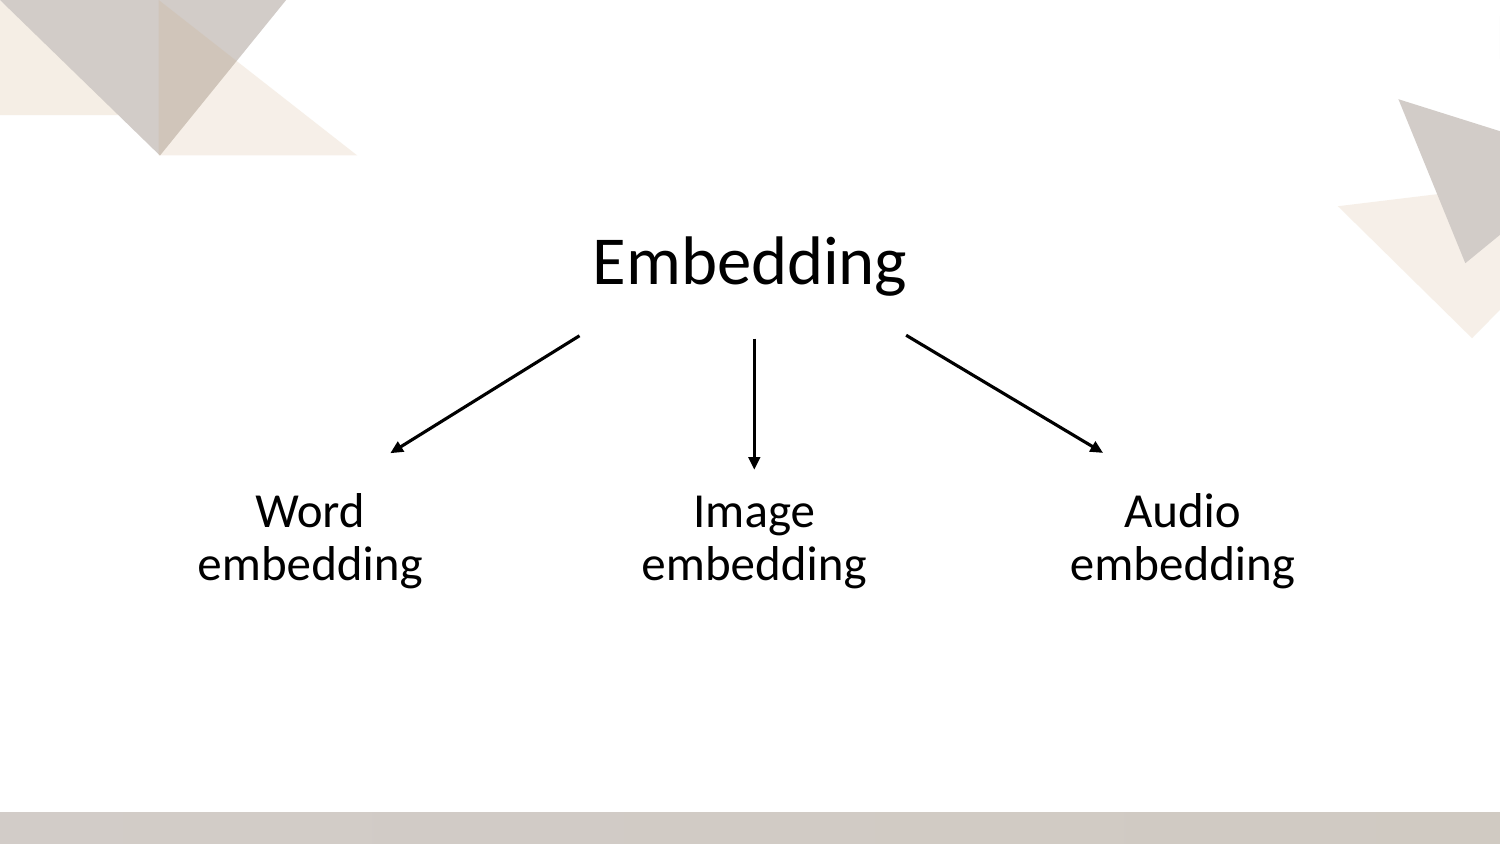

# Embedding
Word embedding
Image embedding
Audio embedding